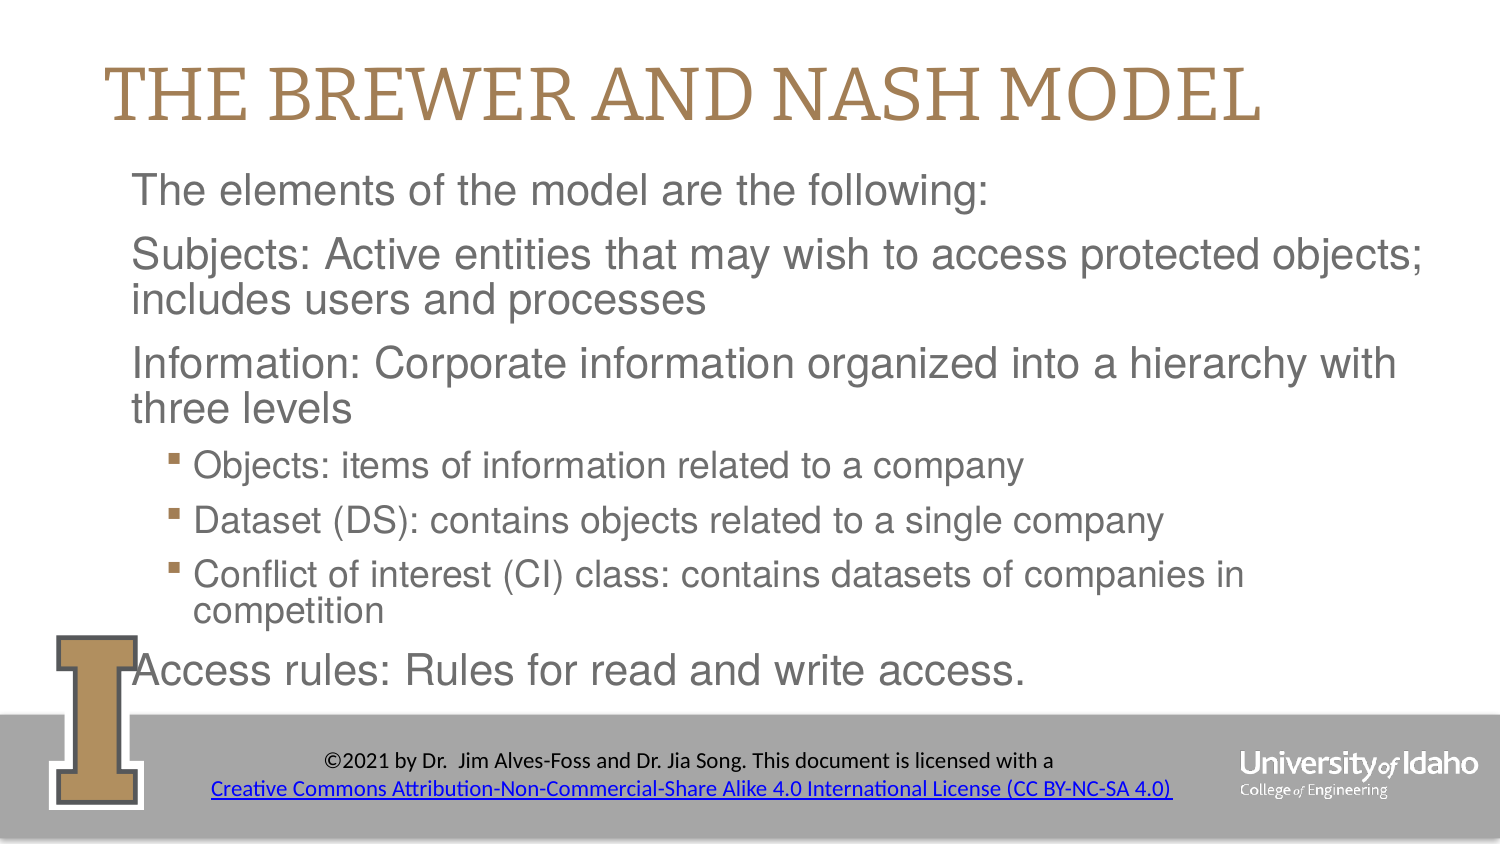

# The brewer and Nash model
The elements of the model are the following:
Subjects: Active entities that may wish to access protected objects; includes users and processes
Information: Corporate information organized into a hierarchy with three levels
Objects: items of information related to a company
Dataset (DS): contains objects related to a single company
Conflict of interest (CI) class: contains datasets of companies in competition
Access rules: Rules for read and write access.